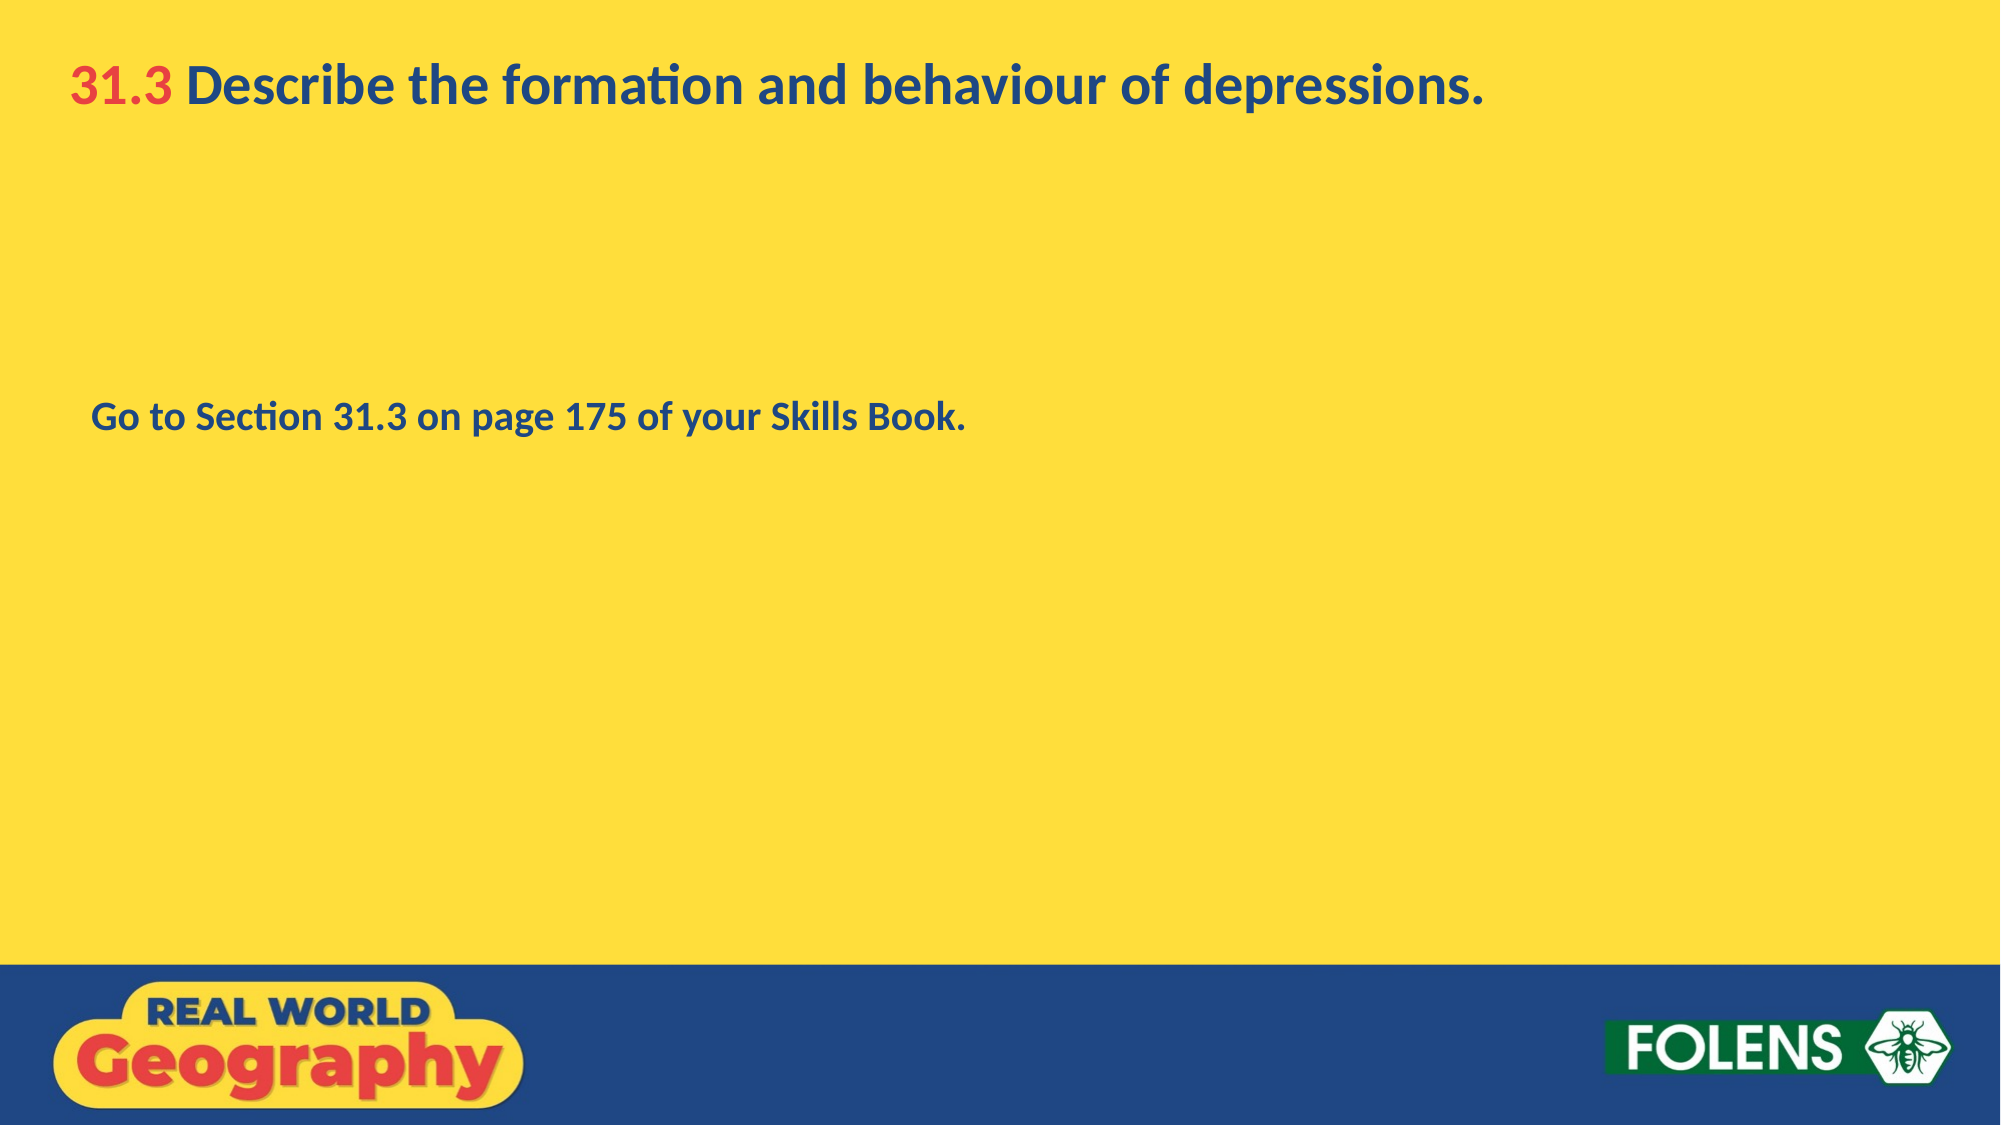

31.3 Describe the formation and behaviour of depressions.
Go to Section 31.3 on page 175 of your Skills Book.